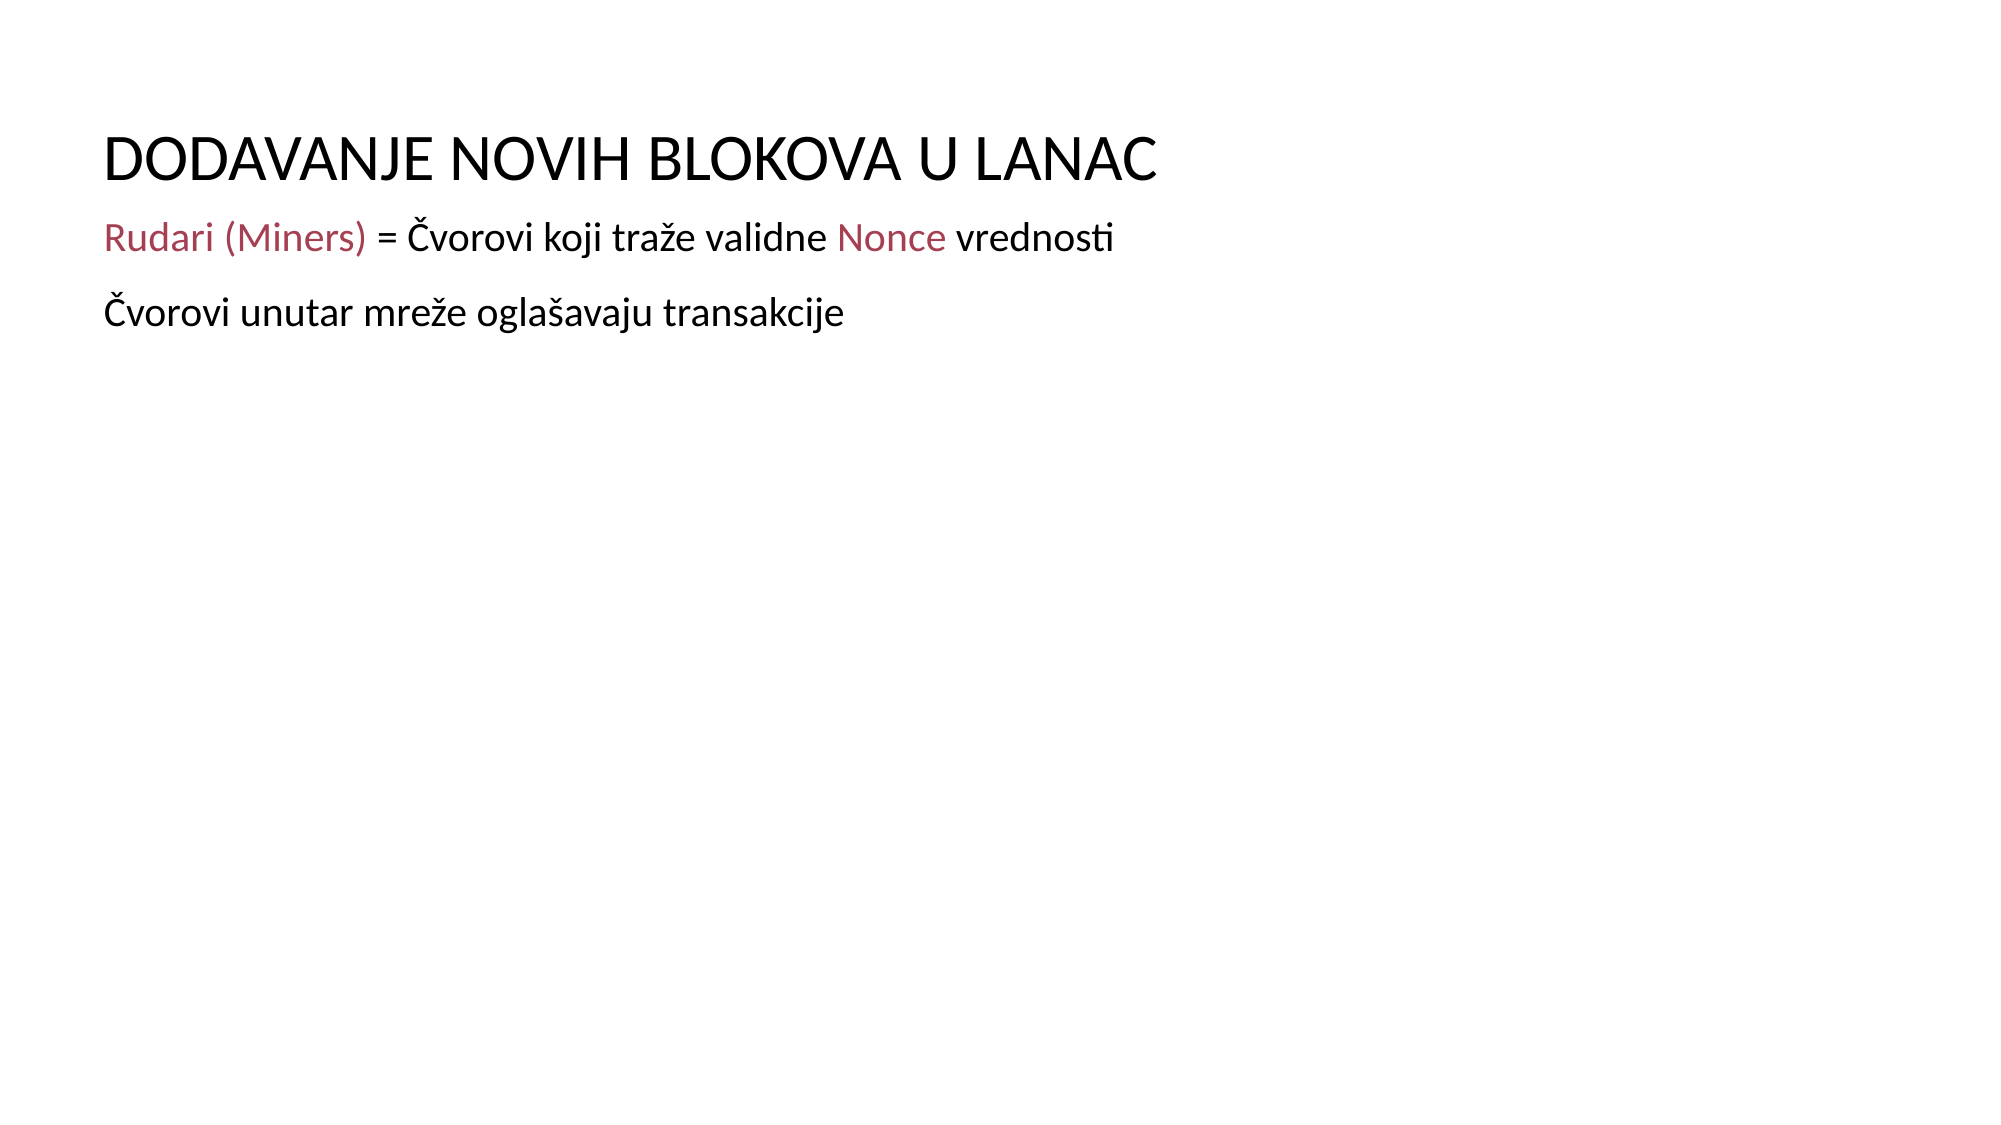

DODAVANJE NOVIH BLOKOVA U LANAC
Rudari (Miners) = Čvorovi koji traže validne Nonce vrednosti
Čvorovi unutar mreže oglašavaju transakcije